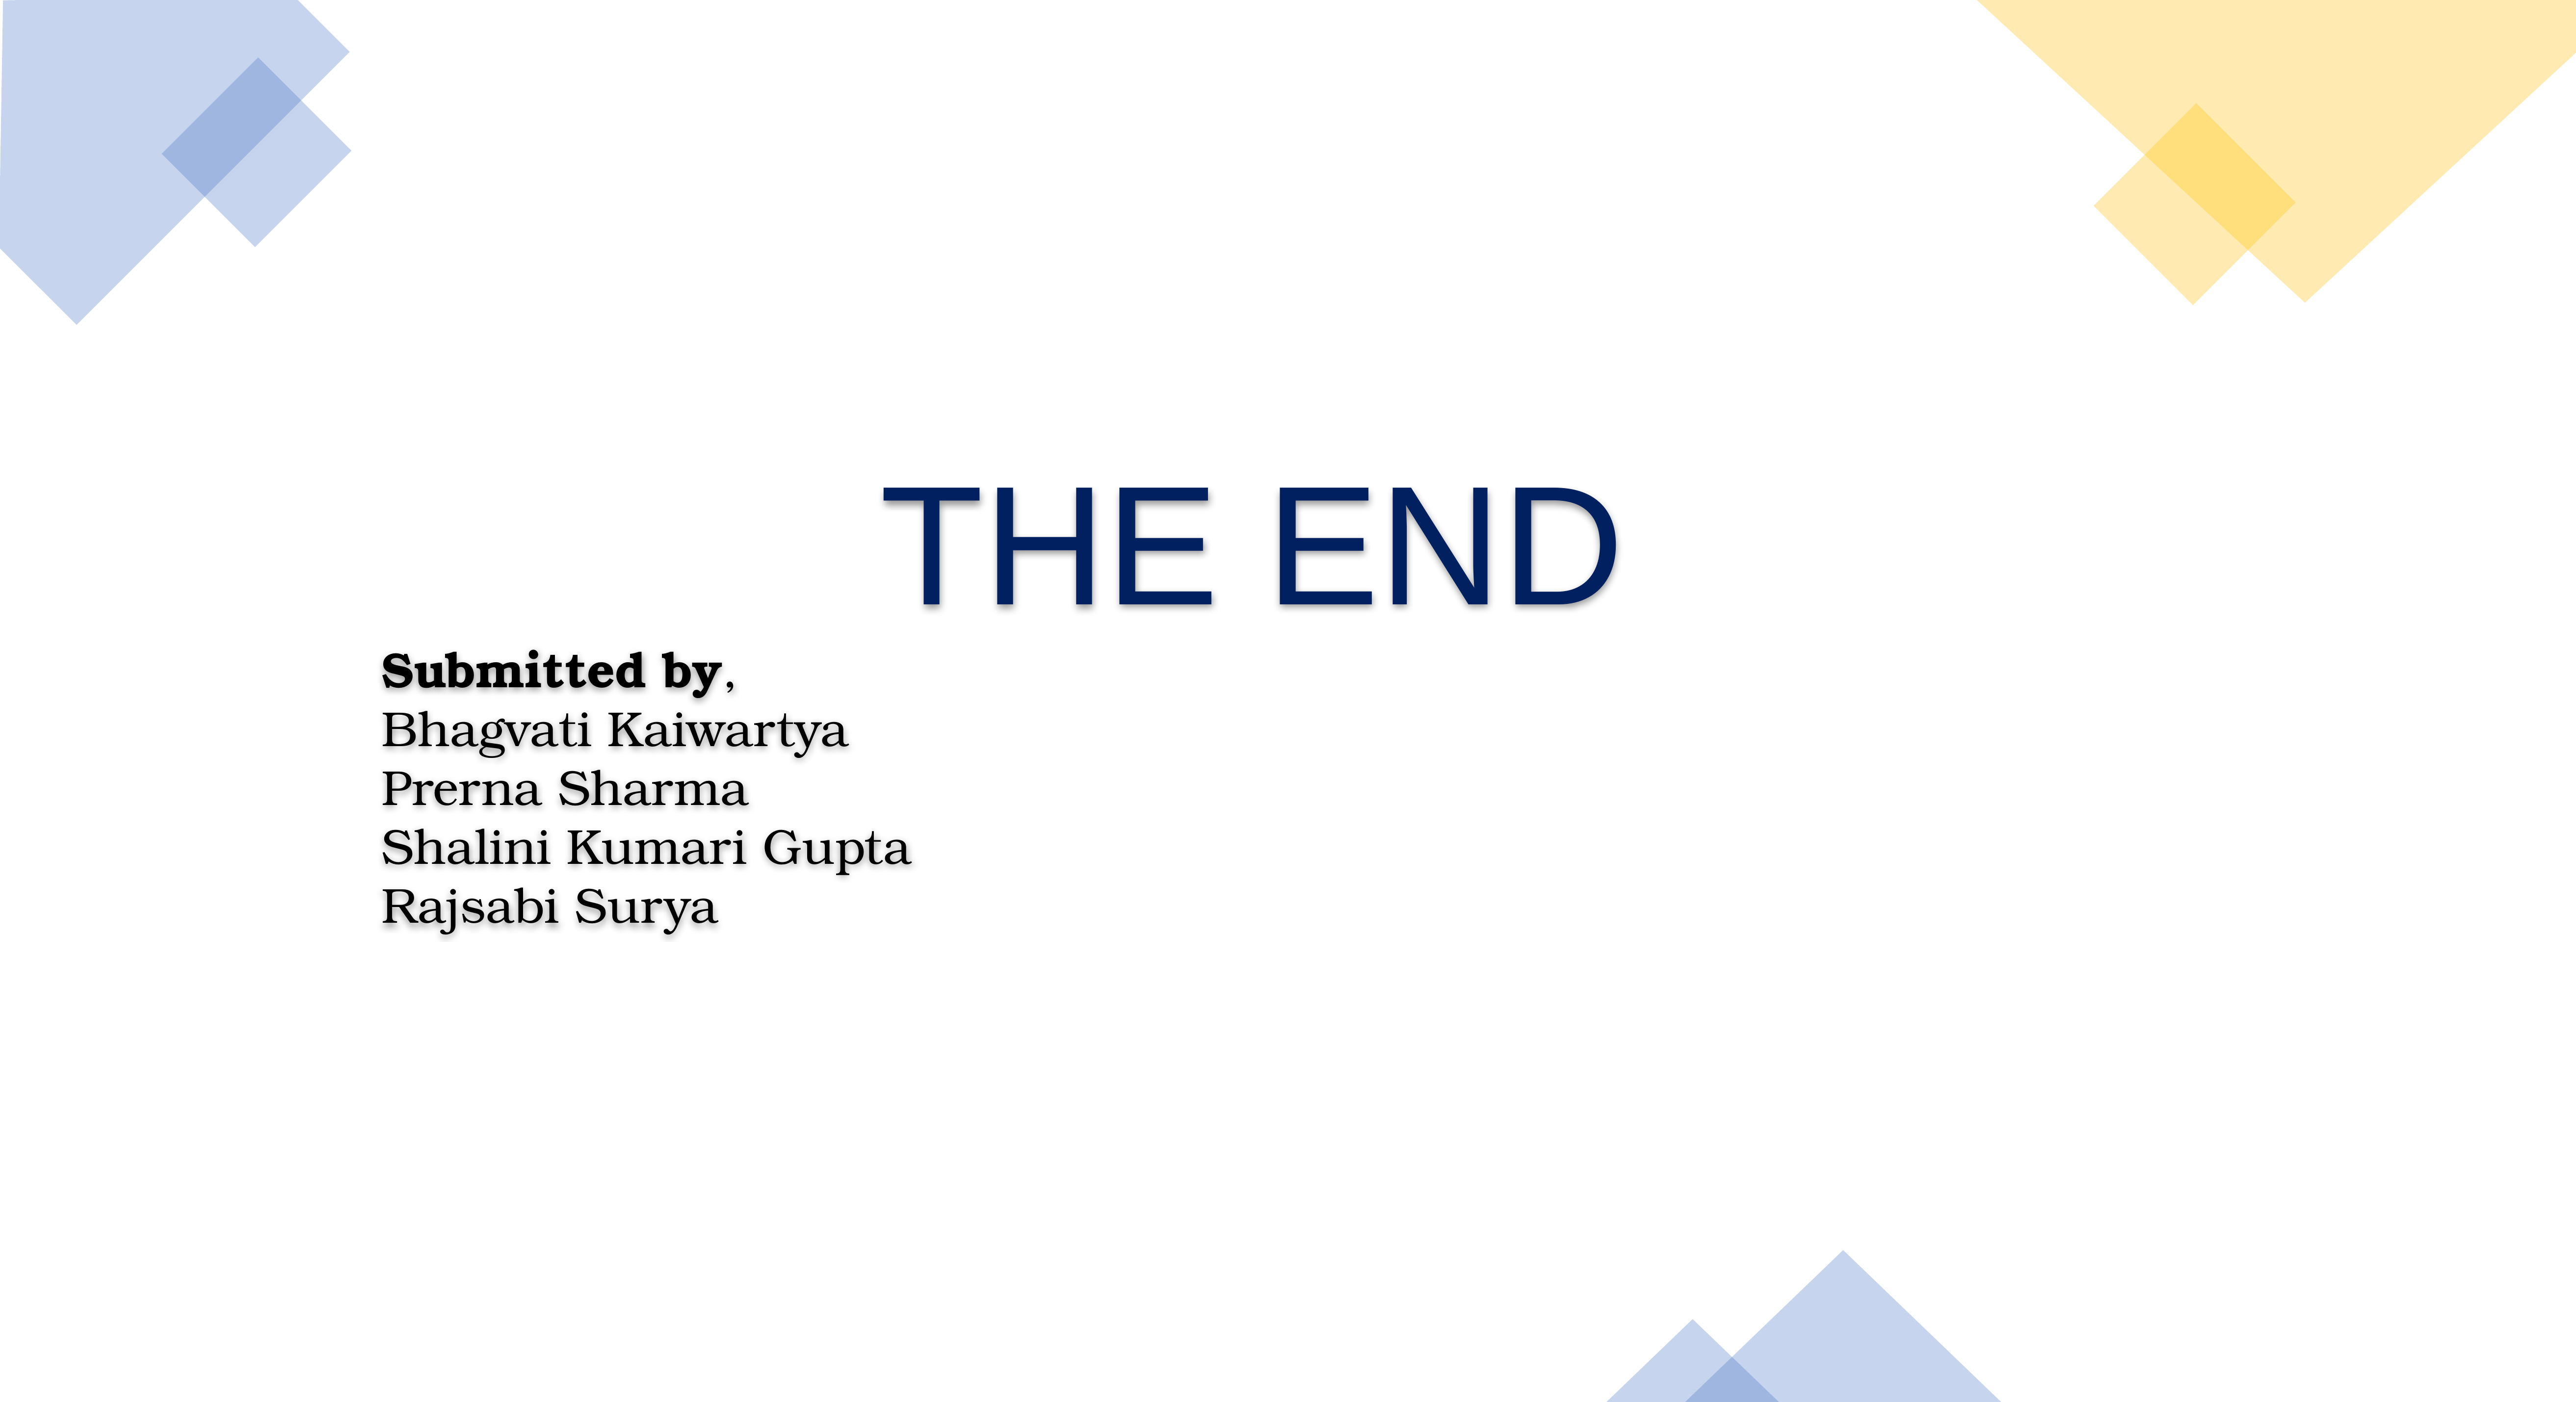

THE END
Submitted by,
Bhagvati Kaiwartya
Prerna Sharma
Shalini Kumari Gupta
Rajsabi Surya